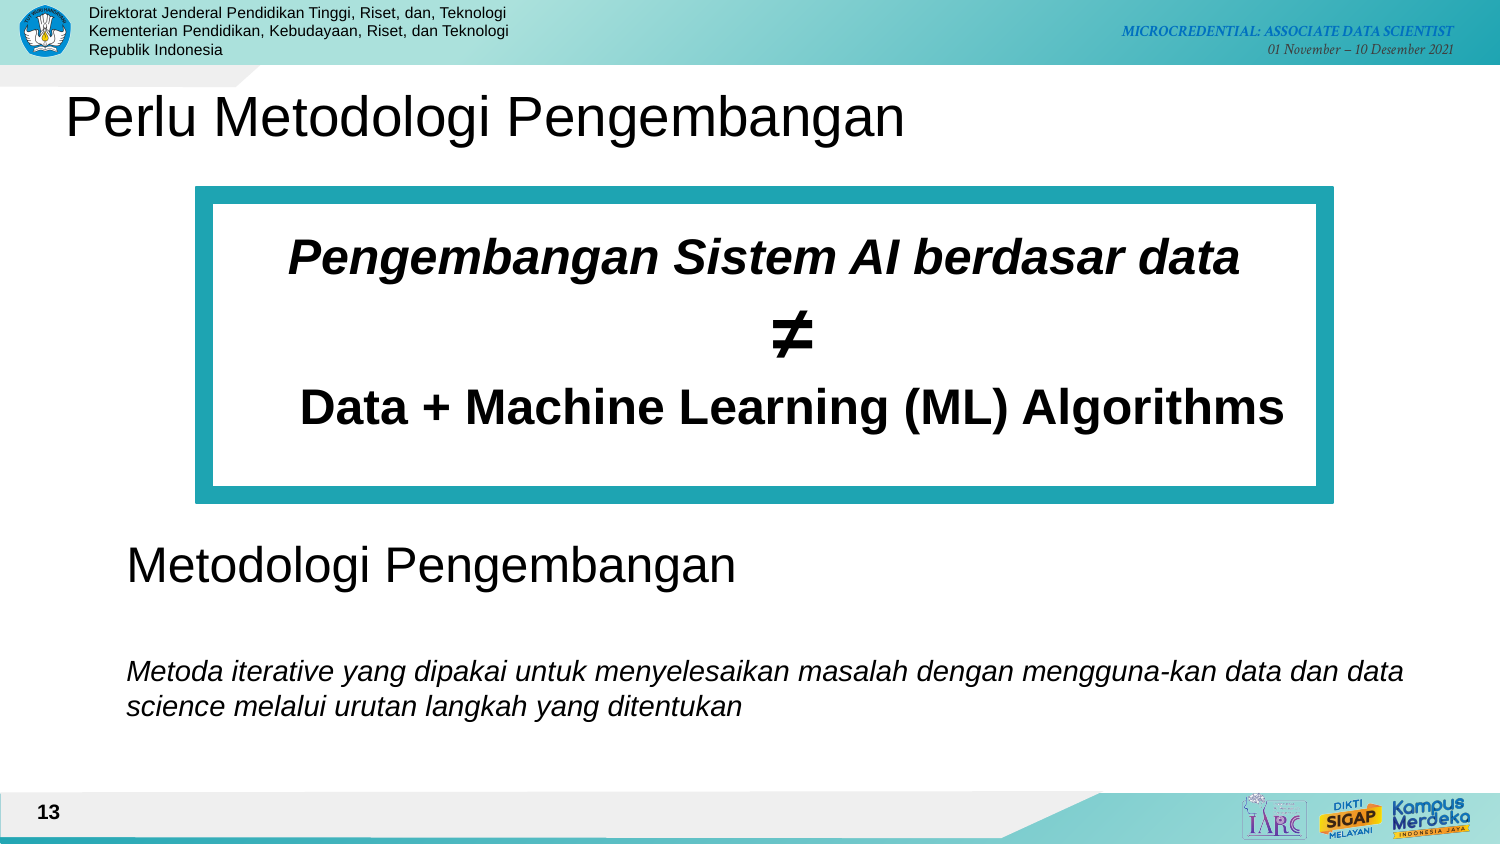

Perlu Metodologi Pengembangan

Pengembangan Sistem AI berdasar data
≠
Data + Machine Learning (ML) Algorithms

Metodologi Pengembangan

Metoda iterative yang dipakai untuk menyelesaikan masalah dengan mengguna-kan data dan data science melalui urutan langkah yang ditentukan
13